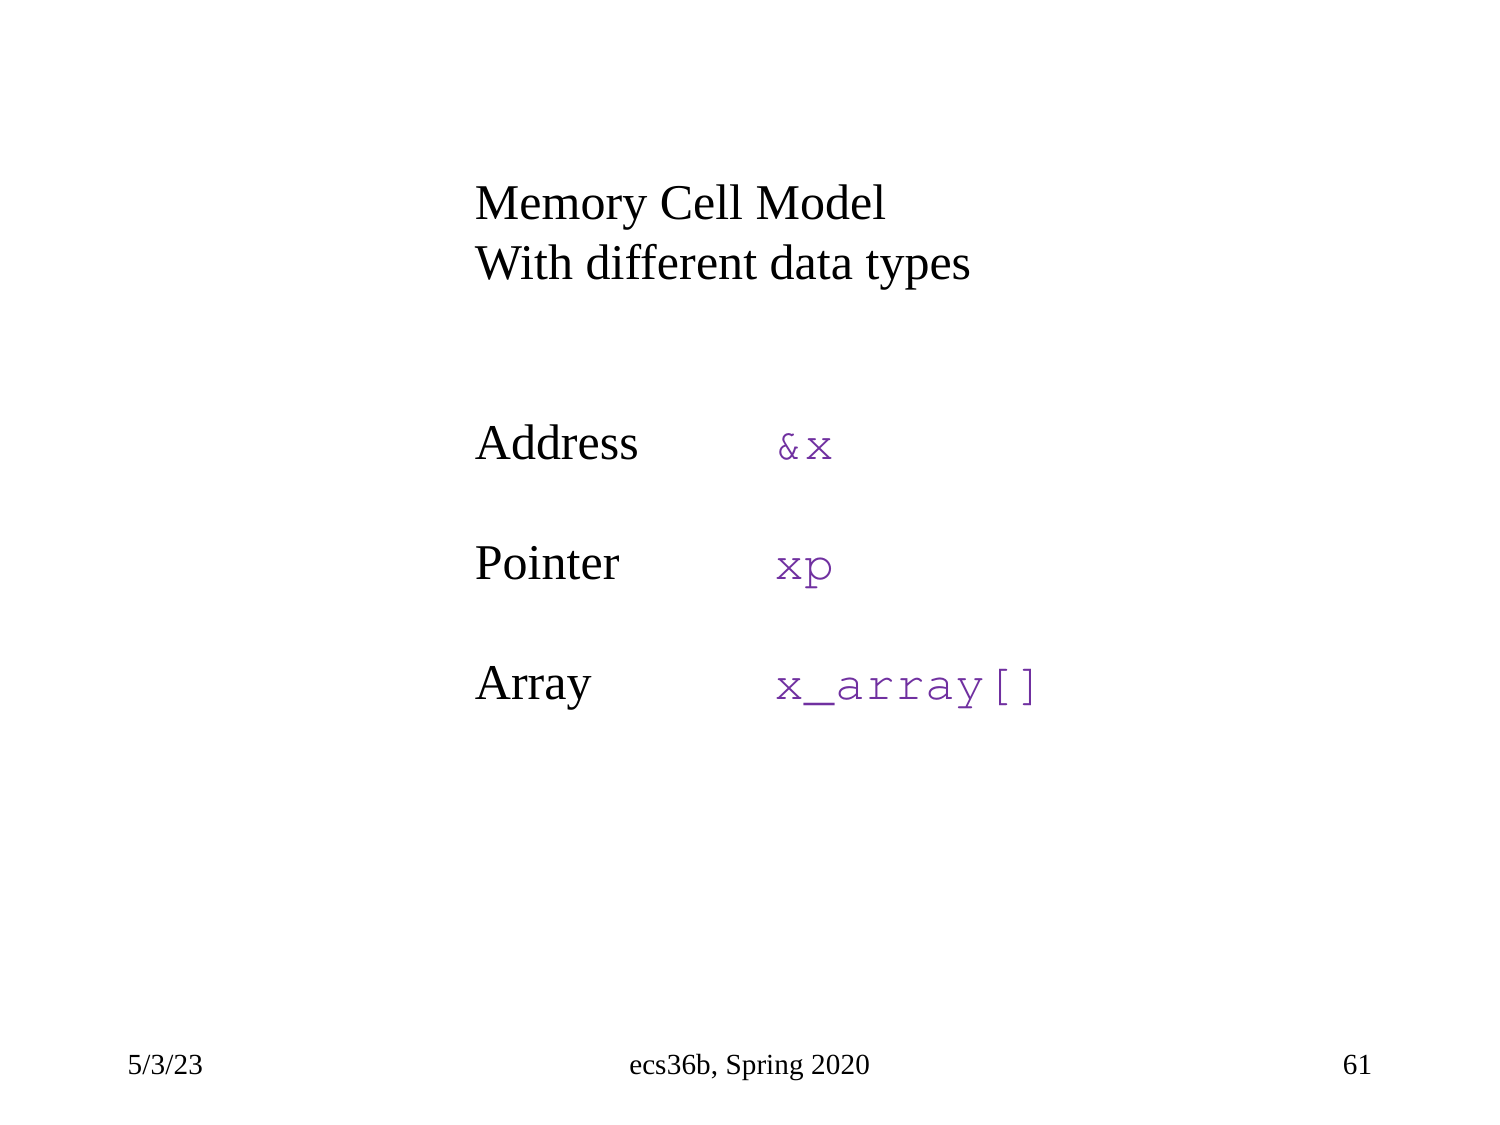

Memory Cell Model
With different data types

Address  	&x

Pointer  	xp

Array  		x_array[]
5/3/23
ecs36b, Spring 2020
61